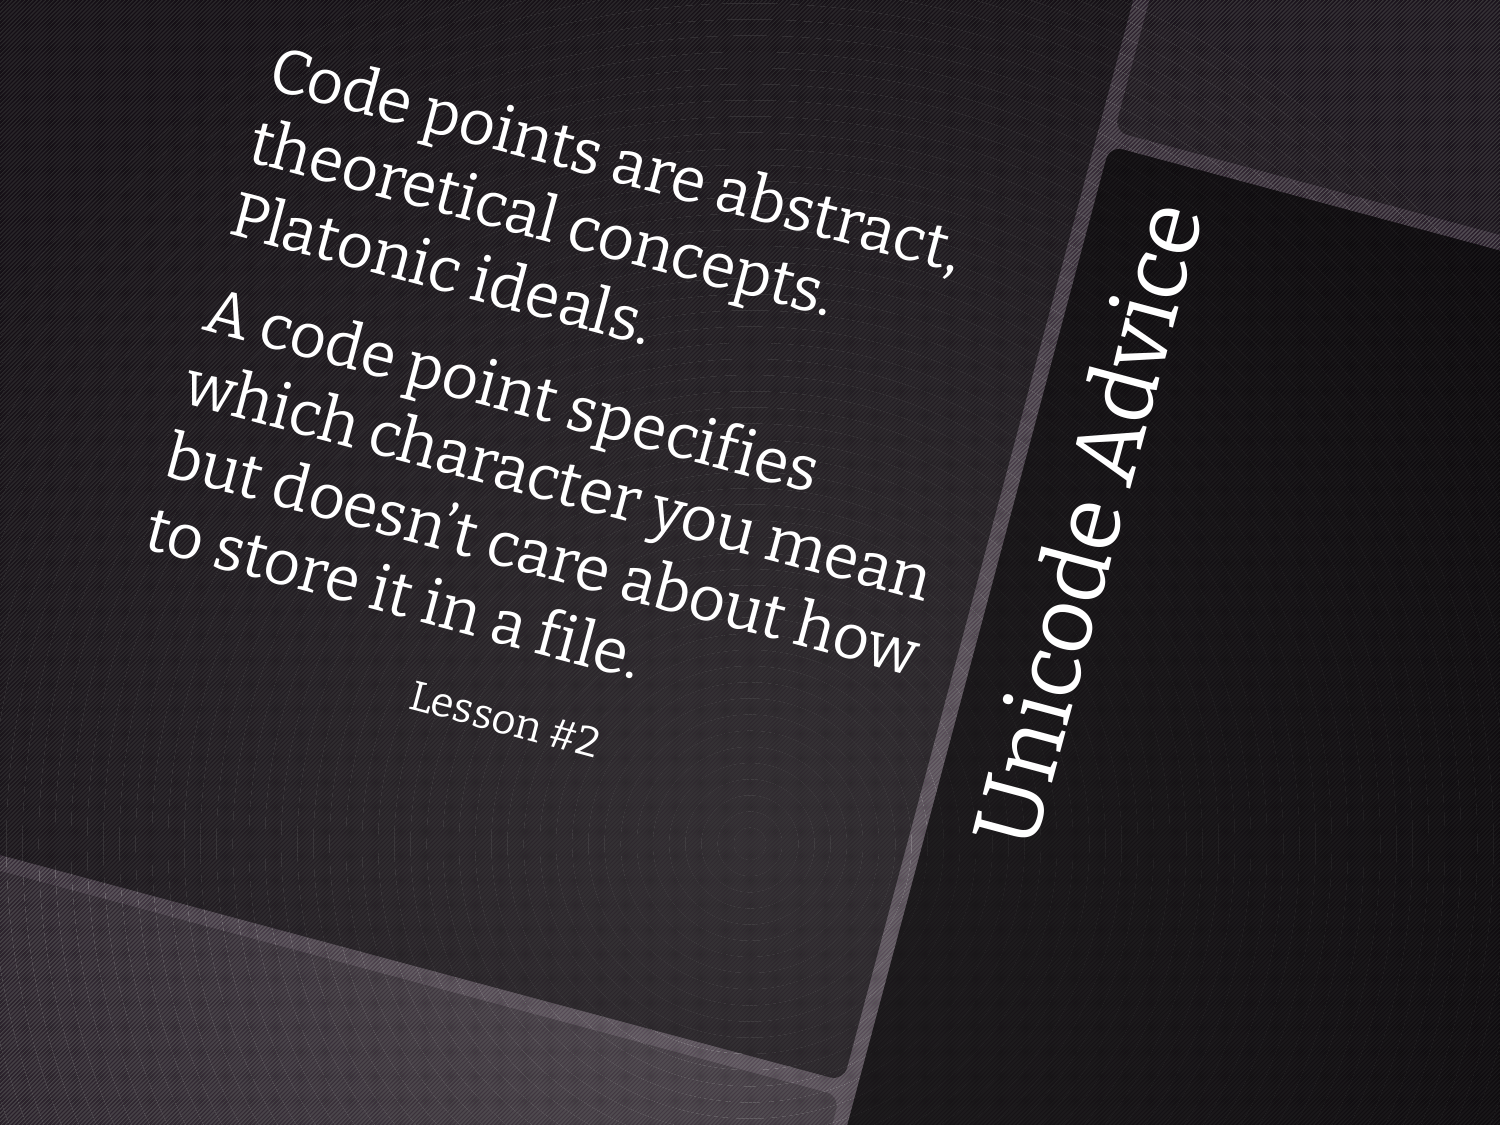

Code points are abstract, theoretical concepts. Platonic ideals.
A code point specifies which character you mean but doesn’t care about how to store it in a file.
# Unicode Advice
Lesson #2